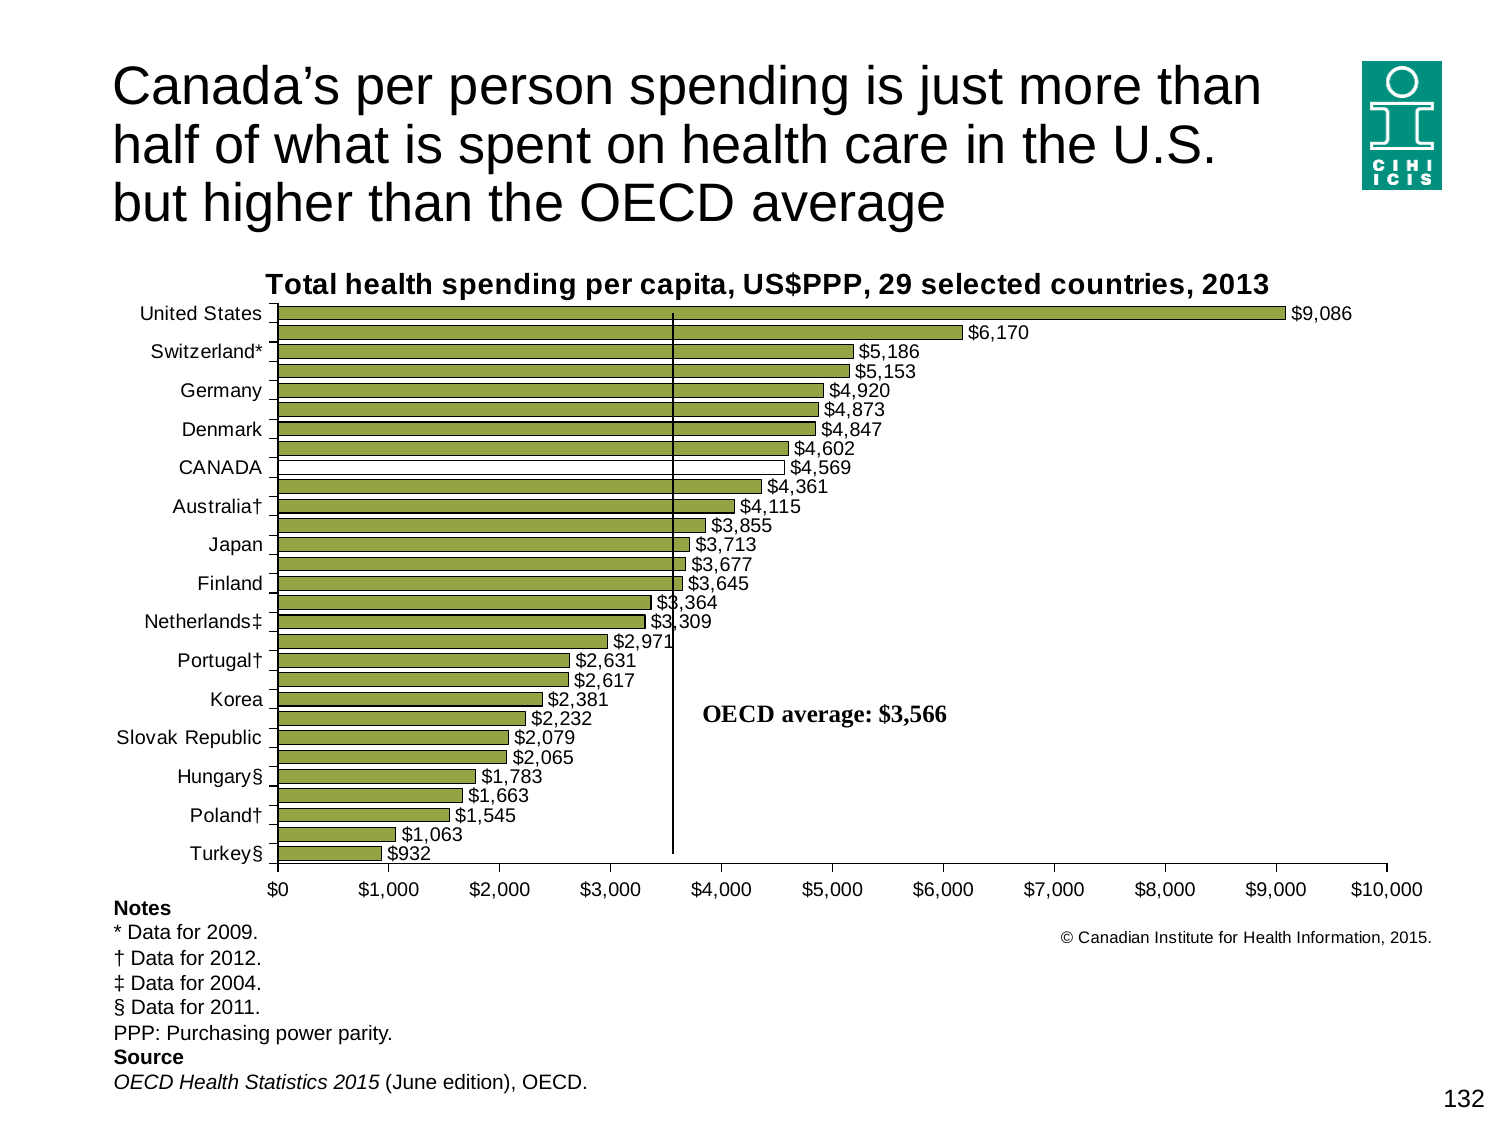

# Canada’s per person spending is just more than half of what is spent on health care in the U.S. but higher than the OECD average

### Chart: Total health spending per capita, US$PPP, 29 selected countries, 2013

| Category | (US$) | OECD Average |
|---|---|---|
| Turkey§ | 931.8997 | 3565.6545724137927 |
| Mexico | 1063.3412 | 3565.6545724137927 |
| Poland† | 1544.5523 | 3565.6545724137927 |
| Estonia | 1662.6158 | 3565.6545724137927 |
| Hungary§ | 1783.0317 | 3565.6545724137927 |
| Czech Republic | 2064.7725 | 3565.6545724137927 |
| Slovak Republic | 2078.8027 | 3565.6545724137927 |
| Israel§ | 2231.8162 | 3565.6545724137927 |
| Korea | 2381.3981 | 3565.6545724137927 |
| Slovenia | 2617.3286 | 3565.6545724137927 |
| Portugal† | 2630.8137 | 3565.6545724137927 |
| Spain† | 2971.1946 | 3565.6545724137927 |
| Netherlands‡ | 3309.2465 | 3565.6545724137927 |
| United Kingdom | 3363.519 | 3565.6545724137927 |
| Finland | 3645.0544 | 3565.6545724137927 |
| Iceland | 3677.0442 | 3565.6545724137927 |
| Japan | 3713.185 | 3565.6545724137927 |
| New Zealand | 3854.7878 | 3565.6545724137927 |
| Australia† | 4114.5476 | 3565.6545724137927 |
| France | 4360.7416 | 3565.6545724137927 |
| CANADA | 4568.8813 | 3565.6545724137927 |
| Luxembourg† | 4601.6869 | 3565.6545724137927 |
| Denmark | 4847.0102 | 3565.6545724137927 |
| Austria | 4872.7852 | 3565.6545724137927 |
| Germany | 4919.7134 | 3565.6545724137927 |
| Sweden | 5152.9027 | 3565.6545724137927 |
| Switzerland* | 5185.6124 | 3565.6545724137927 |
| Norway | 6169.5274 | 3565.6545724137927 |
| United States | 9086.1699 | 3565.6545724137927 |
Notes
* Data for 2009.
† Data for 2012.
‡ Data for 2004.
§ Data for 2011.
PPP: Purchasing power parity.
Source
OECD Health Statistics 2015 (June edition), OECD.
132